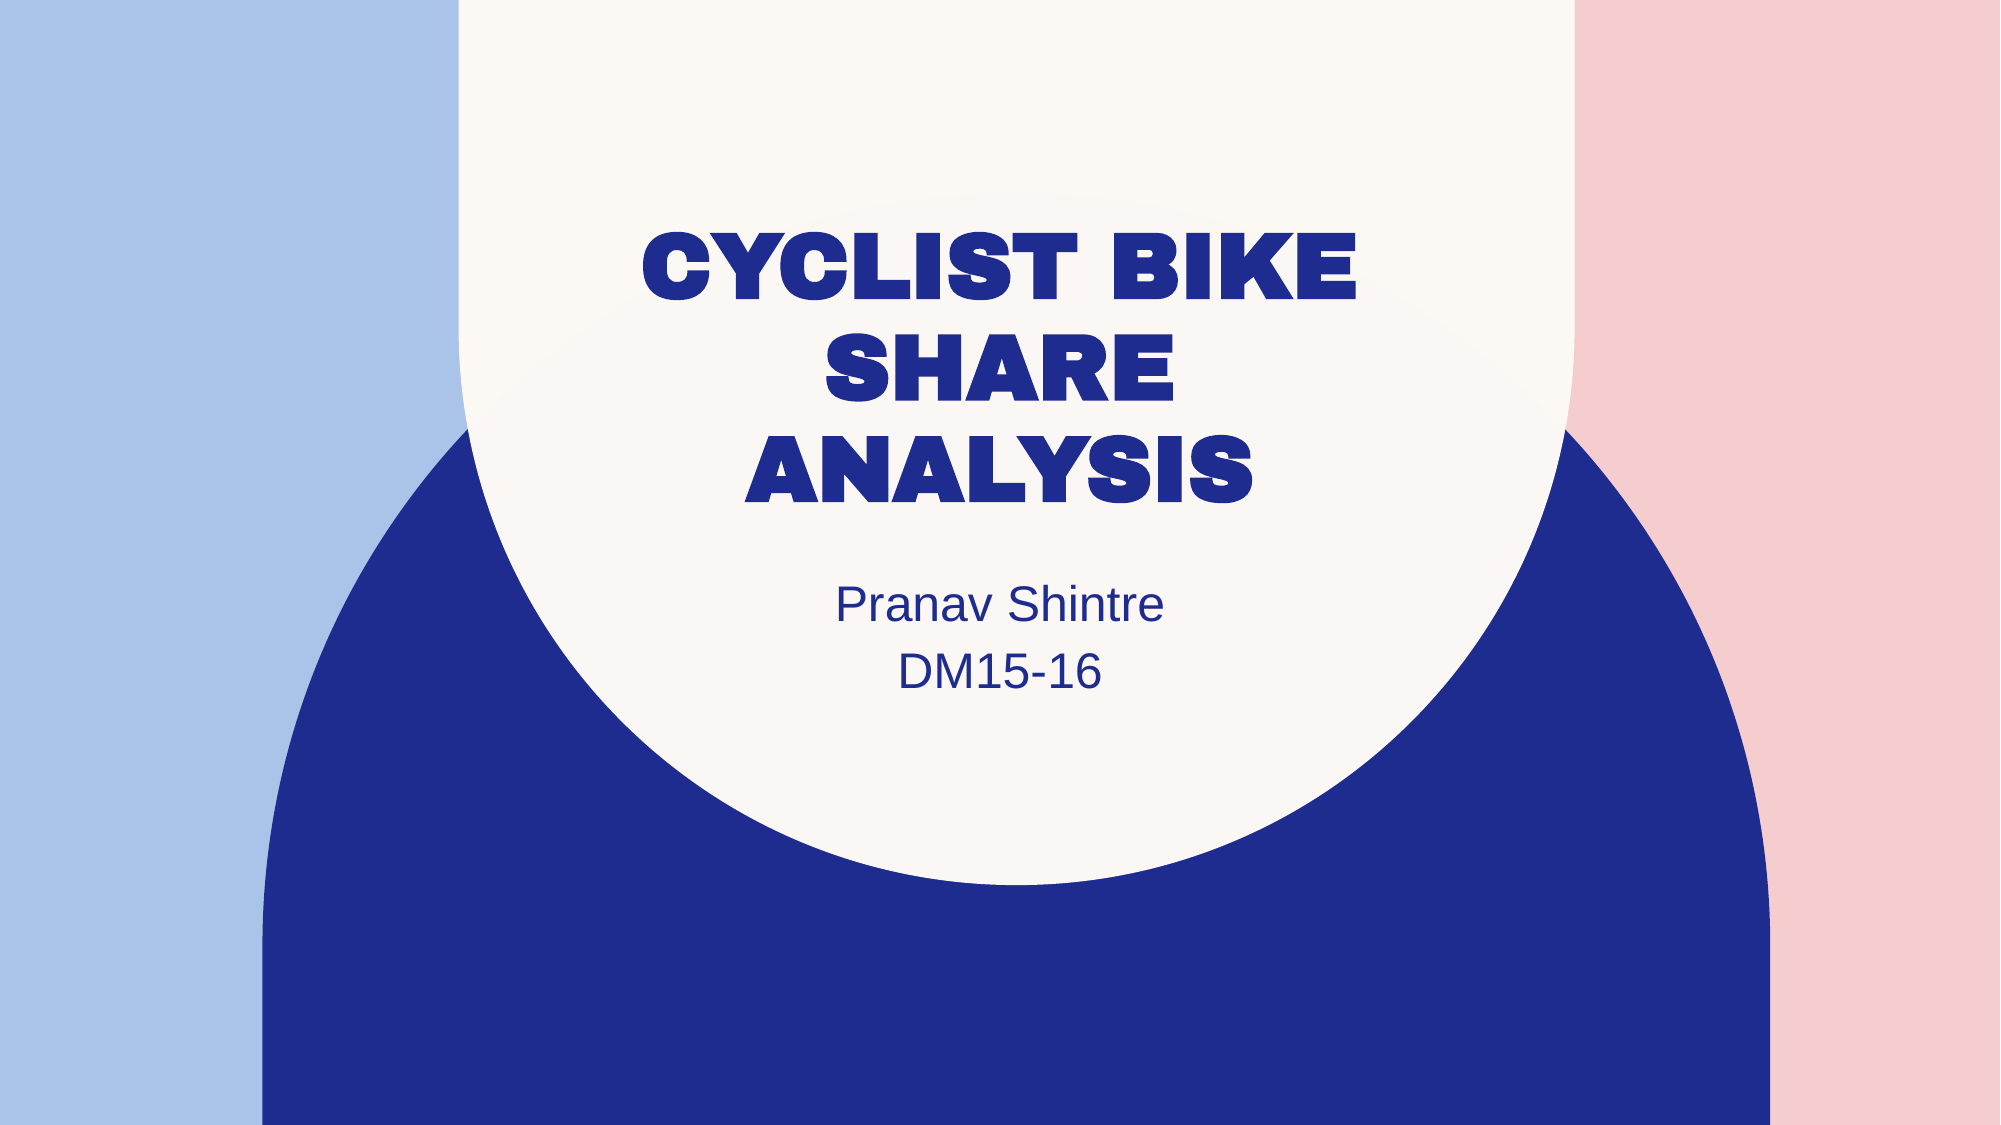

# Cyclist bike share analysis
Pranav Shintre
DM15-16